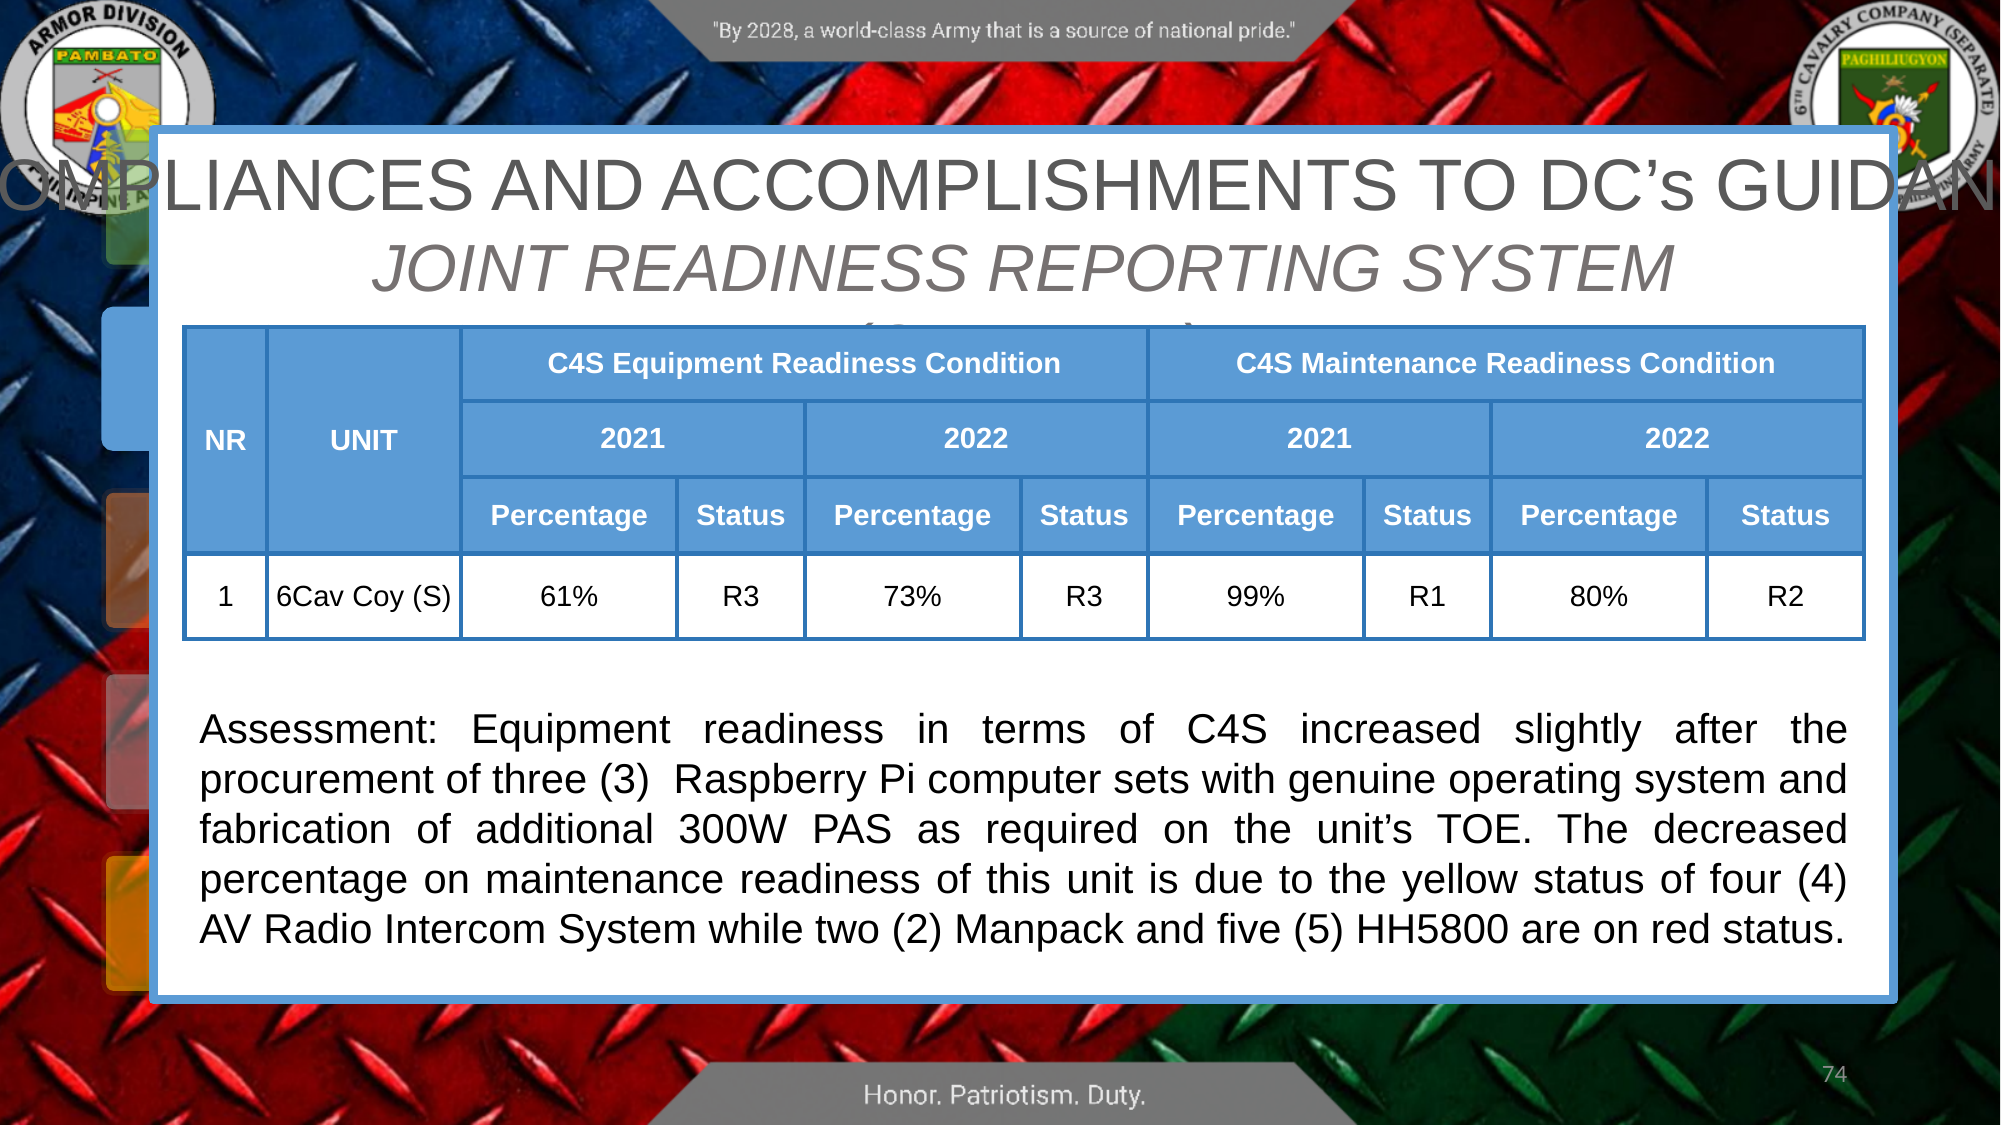

COMPLIANCES AND ACCOMPLISHMENTS TO DC’s GUIDANCE

JOINT READINESS REPORTING SYSTEM (OPREVAL)
| NR | UNIT | C4S Equipment Readiness Condition |  |  |  | C4S Maintenance Readiness Condition |  |  |  |
| --- | --- | --- | --- | --- | --- | --- | --- | --- | --- |
| NR | UNIT | 2021 |  | 2022 |  | 2021 |  | 2022 |  |
|  |  | Percentage | Status | Percentage | Status | Percentage | Status | Percentage | Status |
| 1 | 6Cav Coy (S) | 61% | R3 | 73% | R3 | 99% | R1 | 80% | R2 |

Assessment: Equipment readiness in terms of C4S increased slightly after the procurement of three (3)  Raspberry Pi computer sets with genuine operating system and fabrication of additional 300W PAS as required on the unit’s TOE. The decreased percentage on maintenance readiness of this unit is due to the yellow status of four (4) AV Radio Intercom System while two (2) Manpack and five (5) HH5800 are on red status.

74